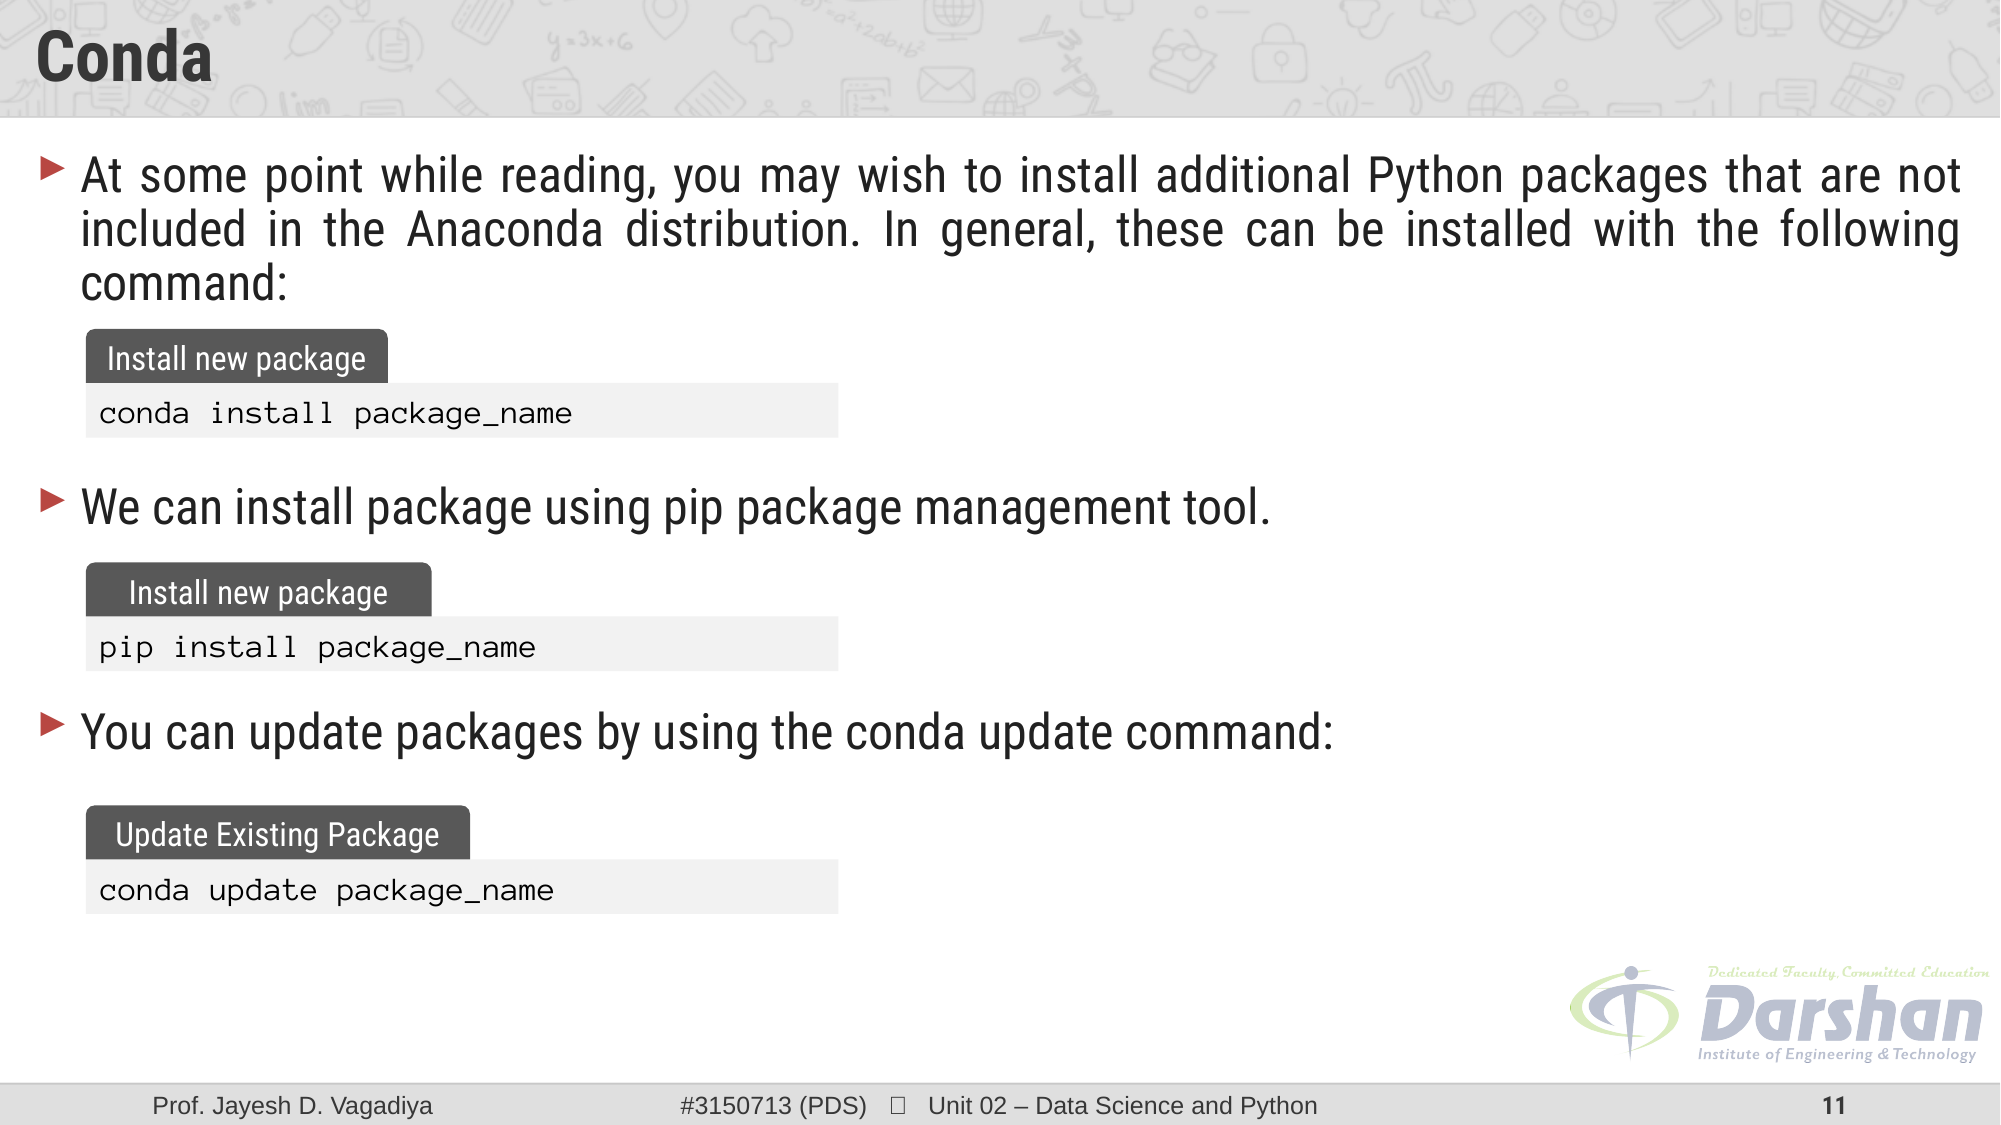

# Conda
At some point while reading, you may wish to install additional Python packages that are not included in the Anaconda distribution. In general, these can be installed with the following command:

We can install package using pip package management tool.

You can update packages by using the conda update command:

Install new package
conda install package_name
Install new package
pip install package_name
Update Existing Package
conda update package_name